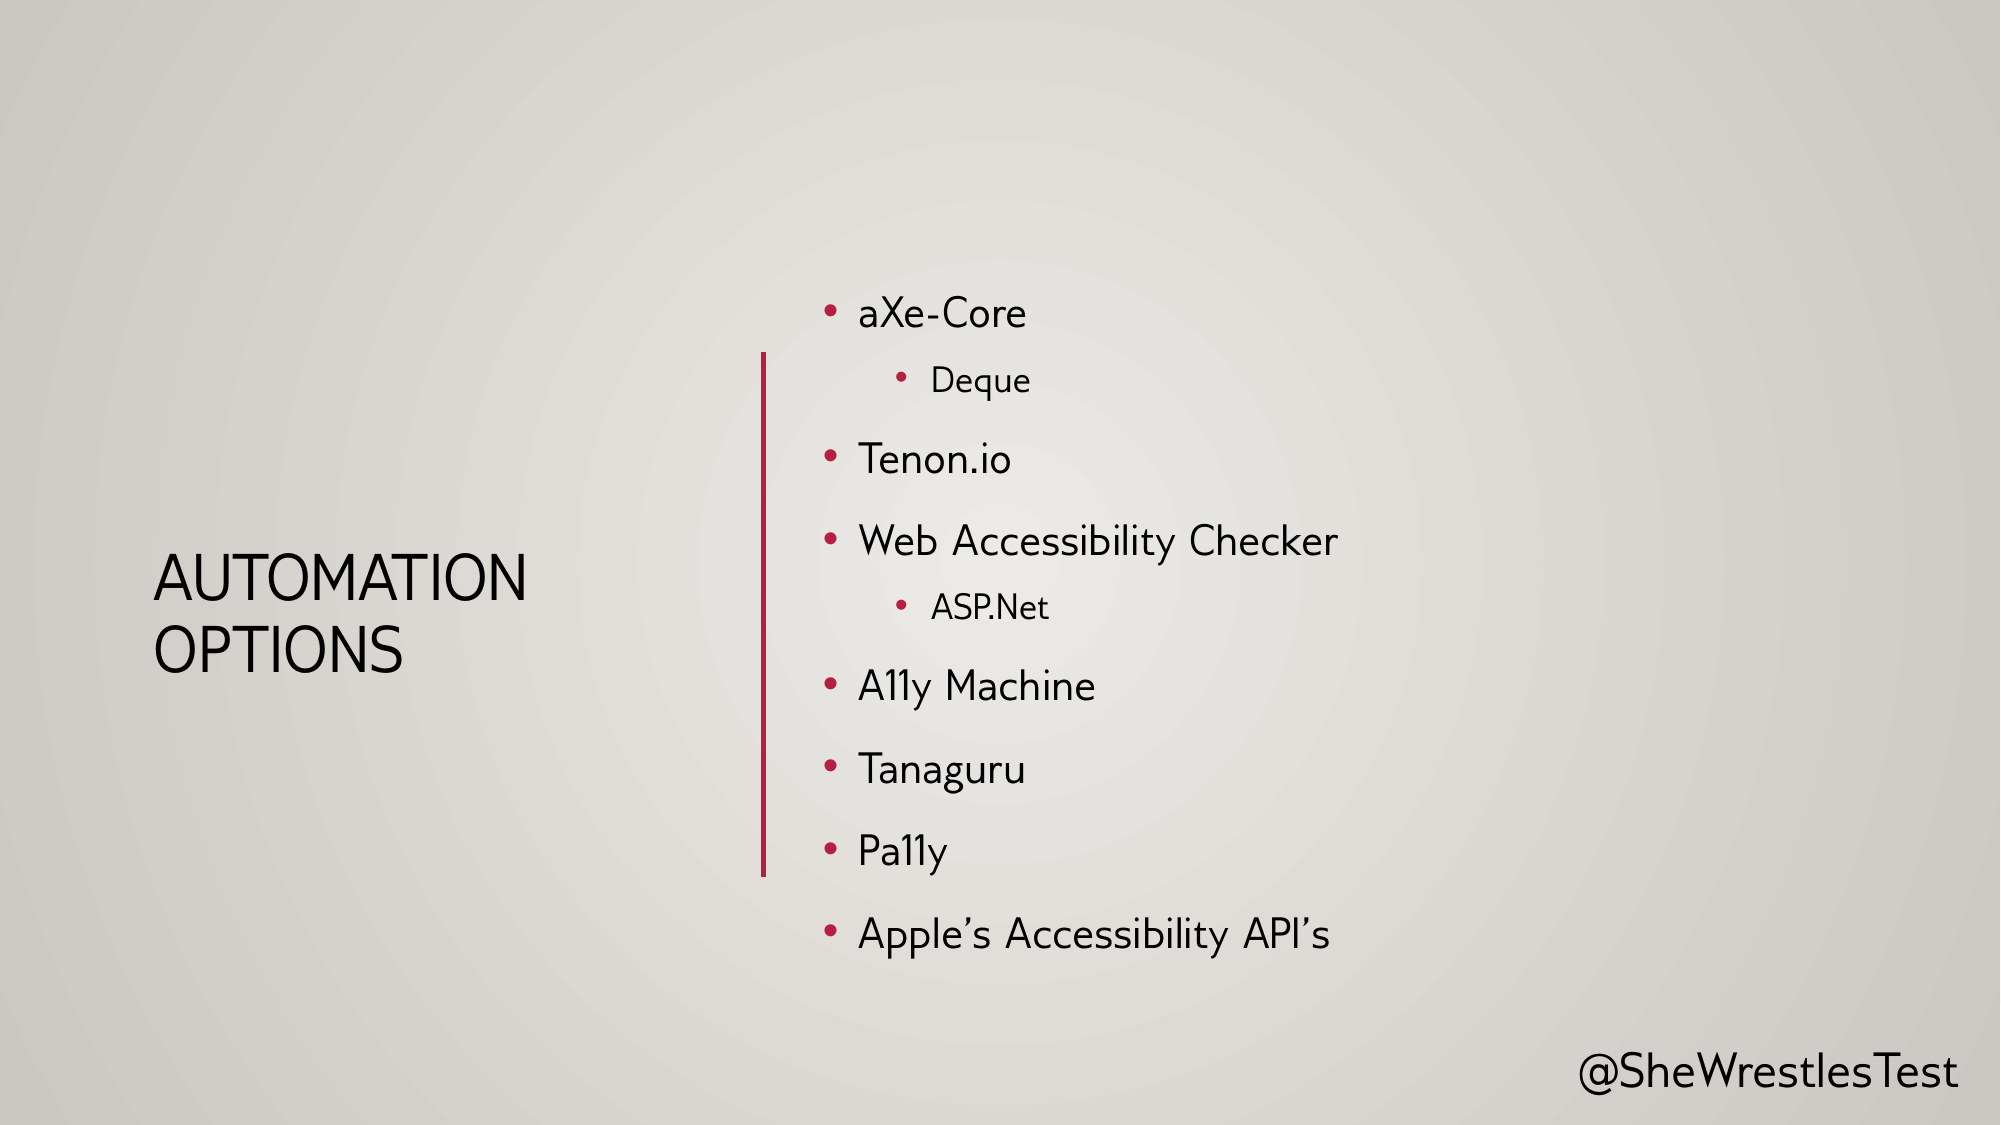

# Automation Options
aXe-Core
Deque
Tenon.io
Web Accessibility Checker
ASP.Net
A11y Machine
Tanaguru
Pa11y
Apple’s Accessibility API’s
@SheWrestlesTest